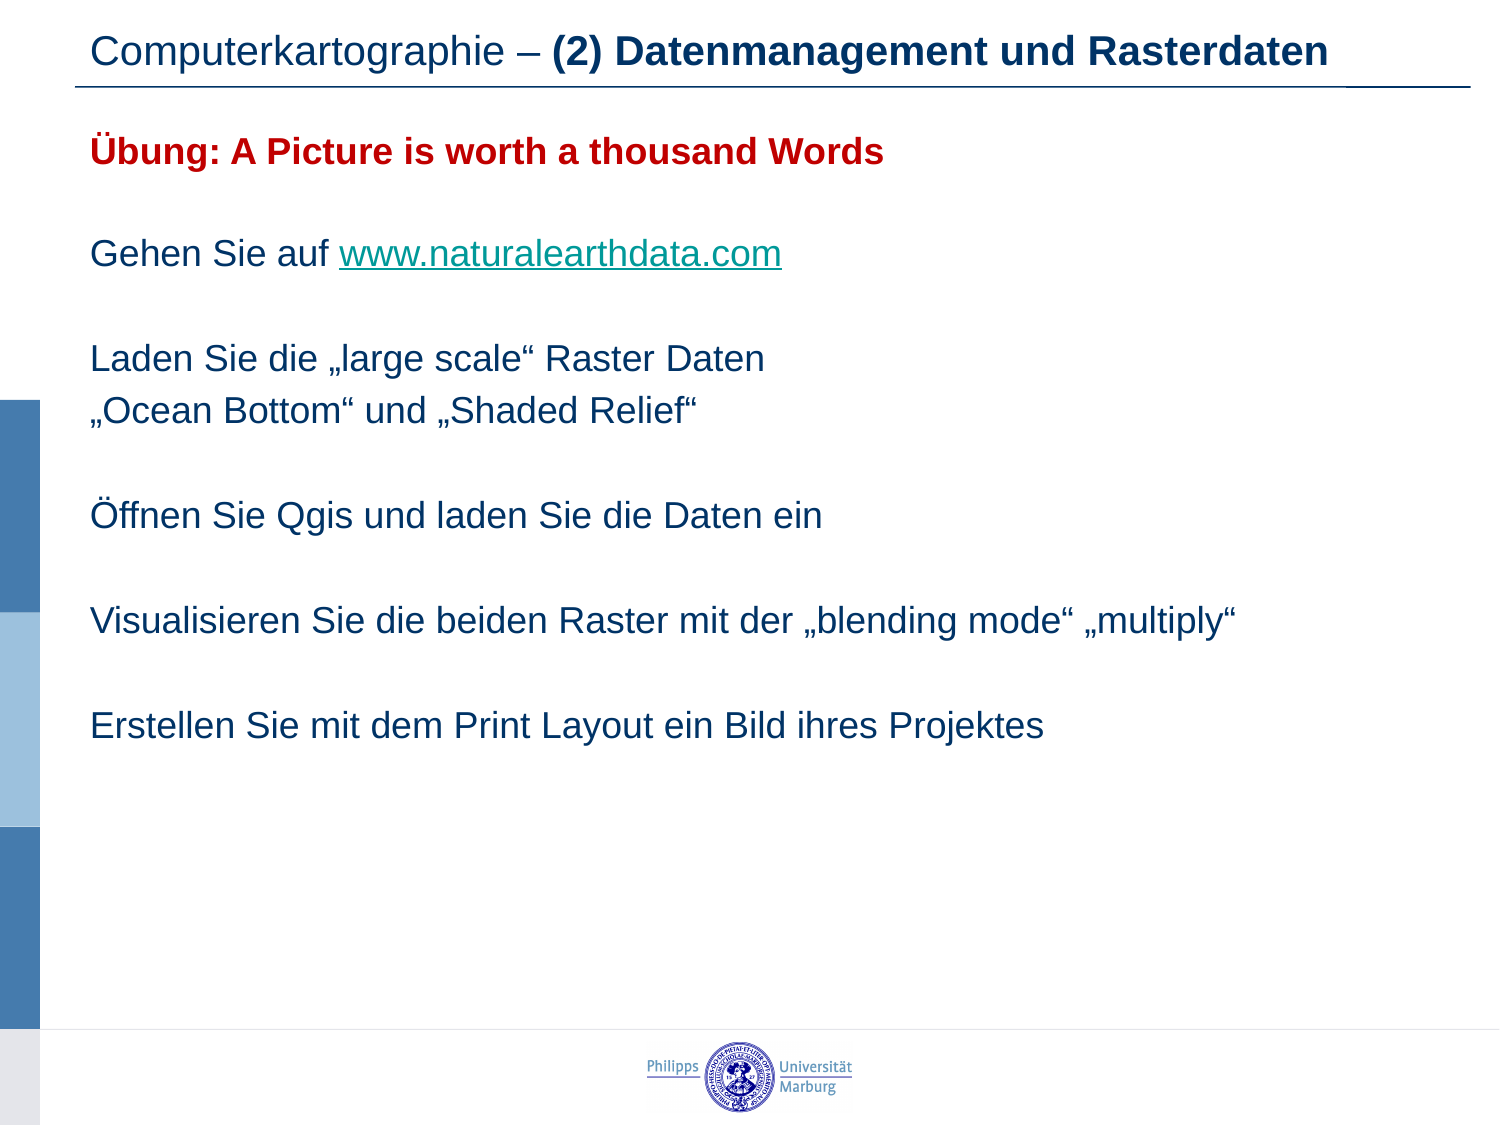

Computerkartographie – (2) Datenmanagement und Rasterdaten

Übung: A Picture is worth a thousand Words
Gehen Sie auf www.naturalearthdata.com

Laden Sie die „large scale“ Raster Daten
„Ocean Bottom“ und „Shaded Relief“

Öffnen Sie Qgis und laden Sie die Daten ein

Visualisieren Sie die beiden Raster mit der „blending mode“ „multiply“

Erstellen Sie mit dem Print Layout ein Bild ihres Projektes